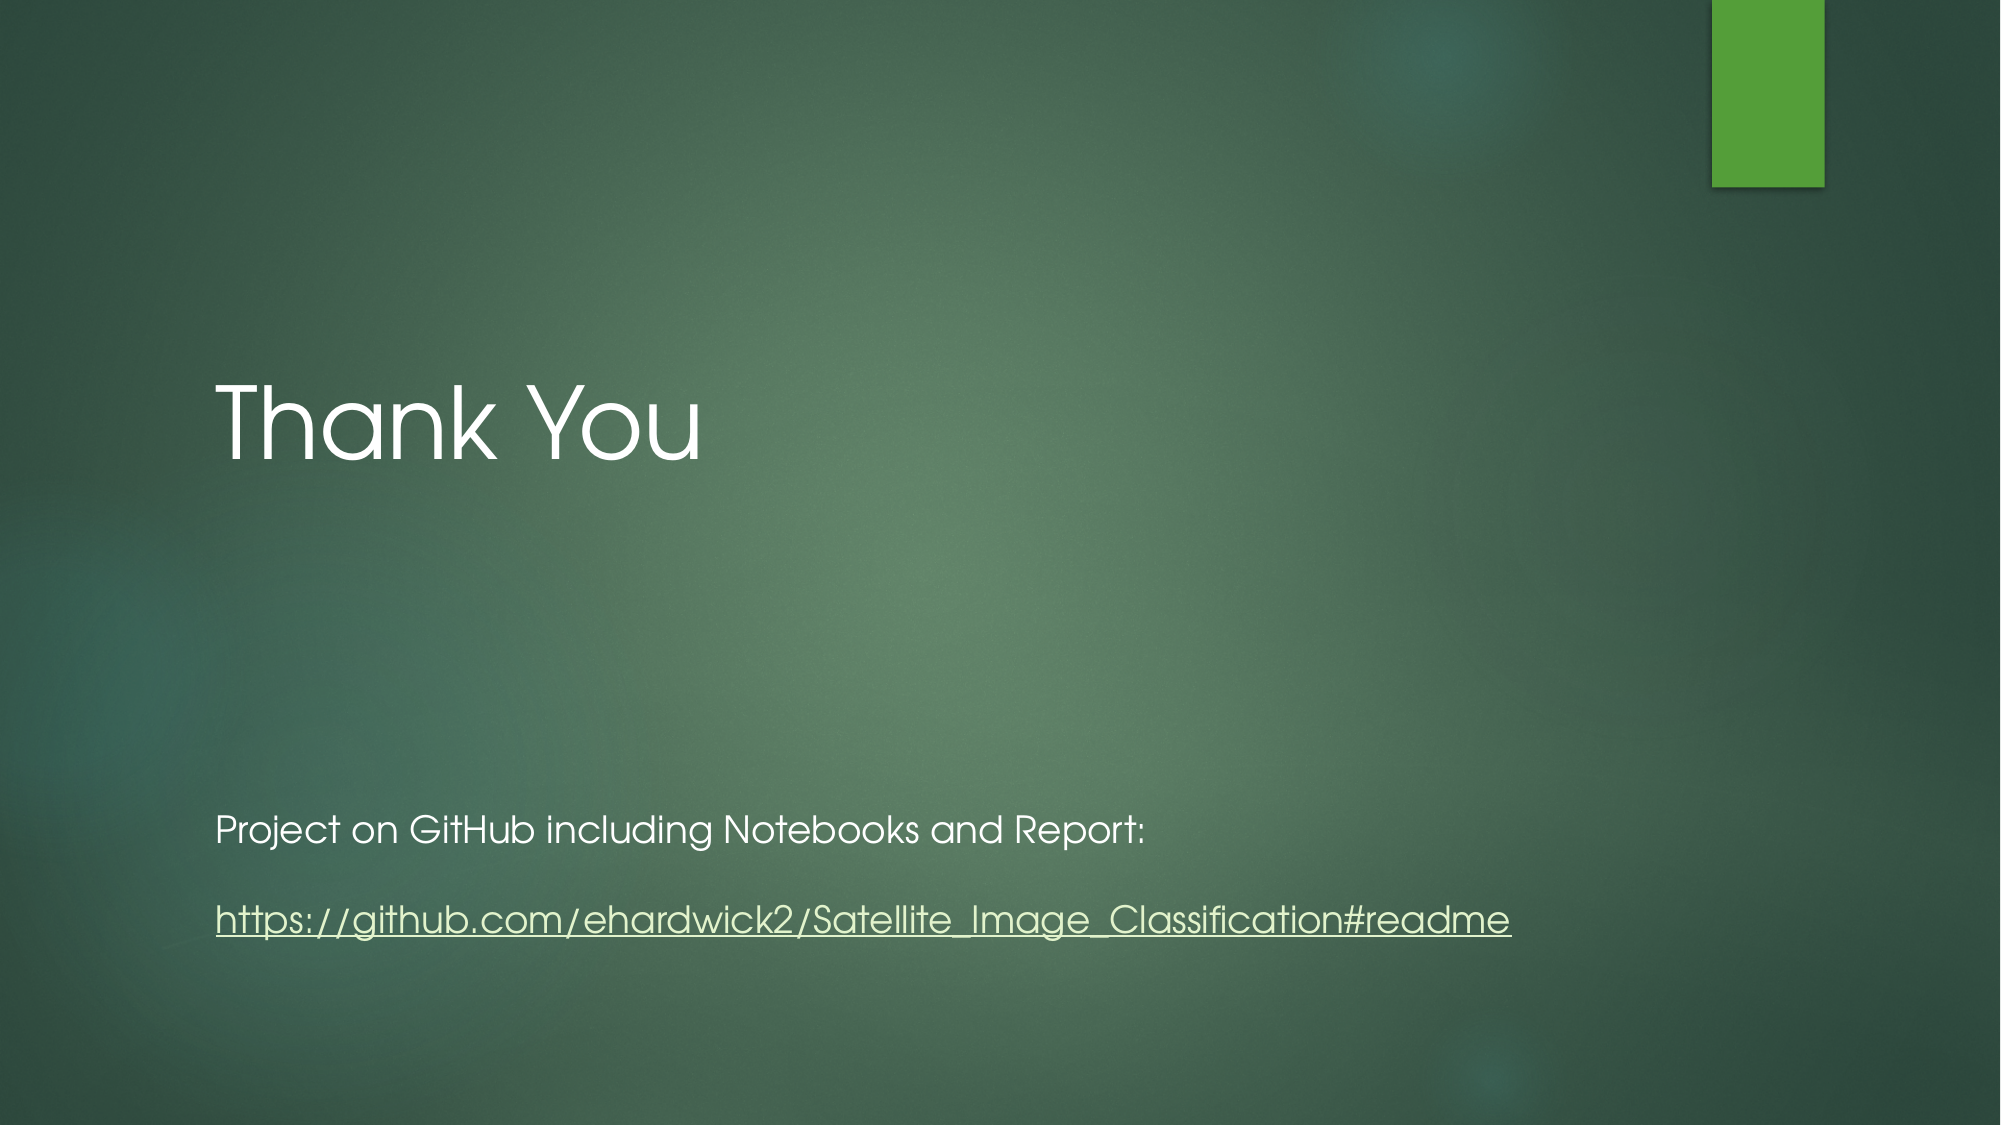

# Thank You
Project on GitHub including Notebooks and Report:

https://github.com/ehardwick2/Satellite_Image_Classification#readme